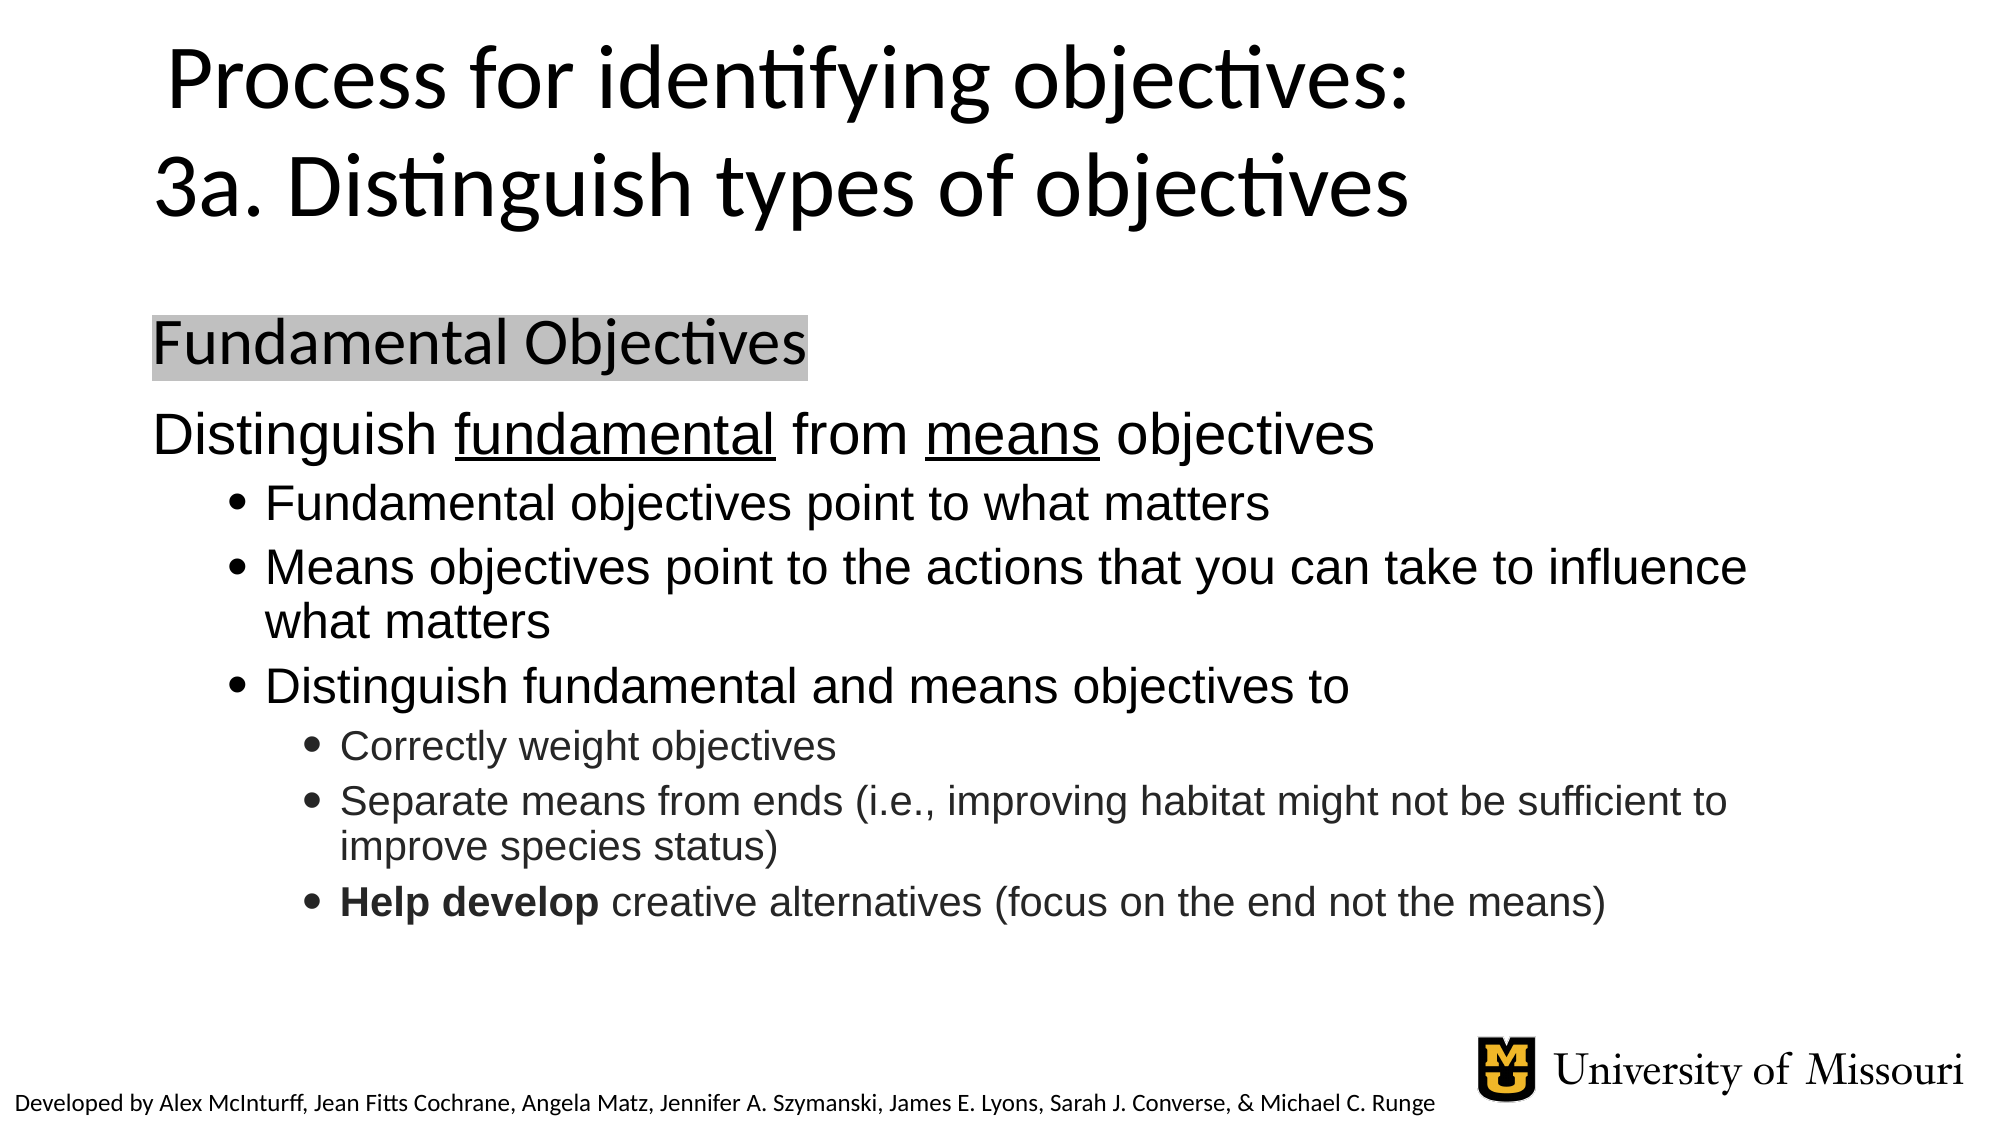

Process for identifying objectives:
# 3a. Distinguish types of objectives
Fundamental Objectives
Distinguish fundamental from means objectives
Fundamental objectives point to what matters
Means objectives point to the actions that you can take to influence what matters
Distinguish fundamental and means objectives to
Correctly weight objectives
Separate means from ends (i.e., improving habitat might not be sufficient to improve species status)
Help develop creative alternatives (focus on the end not the means)
Developed by Alex McInturff, Jean Fitts Cochrane, Angela Matz, Jennifer A. Szymanski, James E. Lyons, Sarah J. Converse, & Michael C. Runge